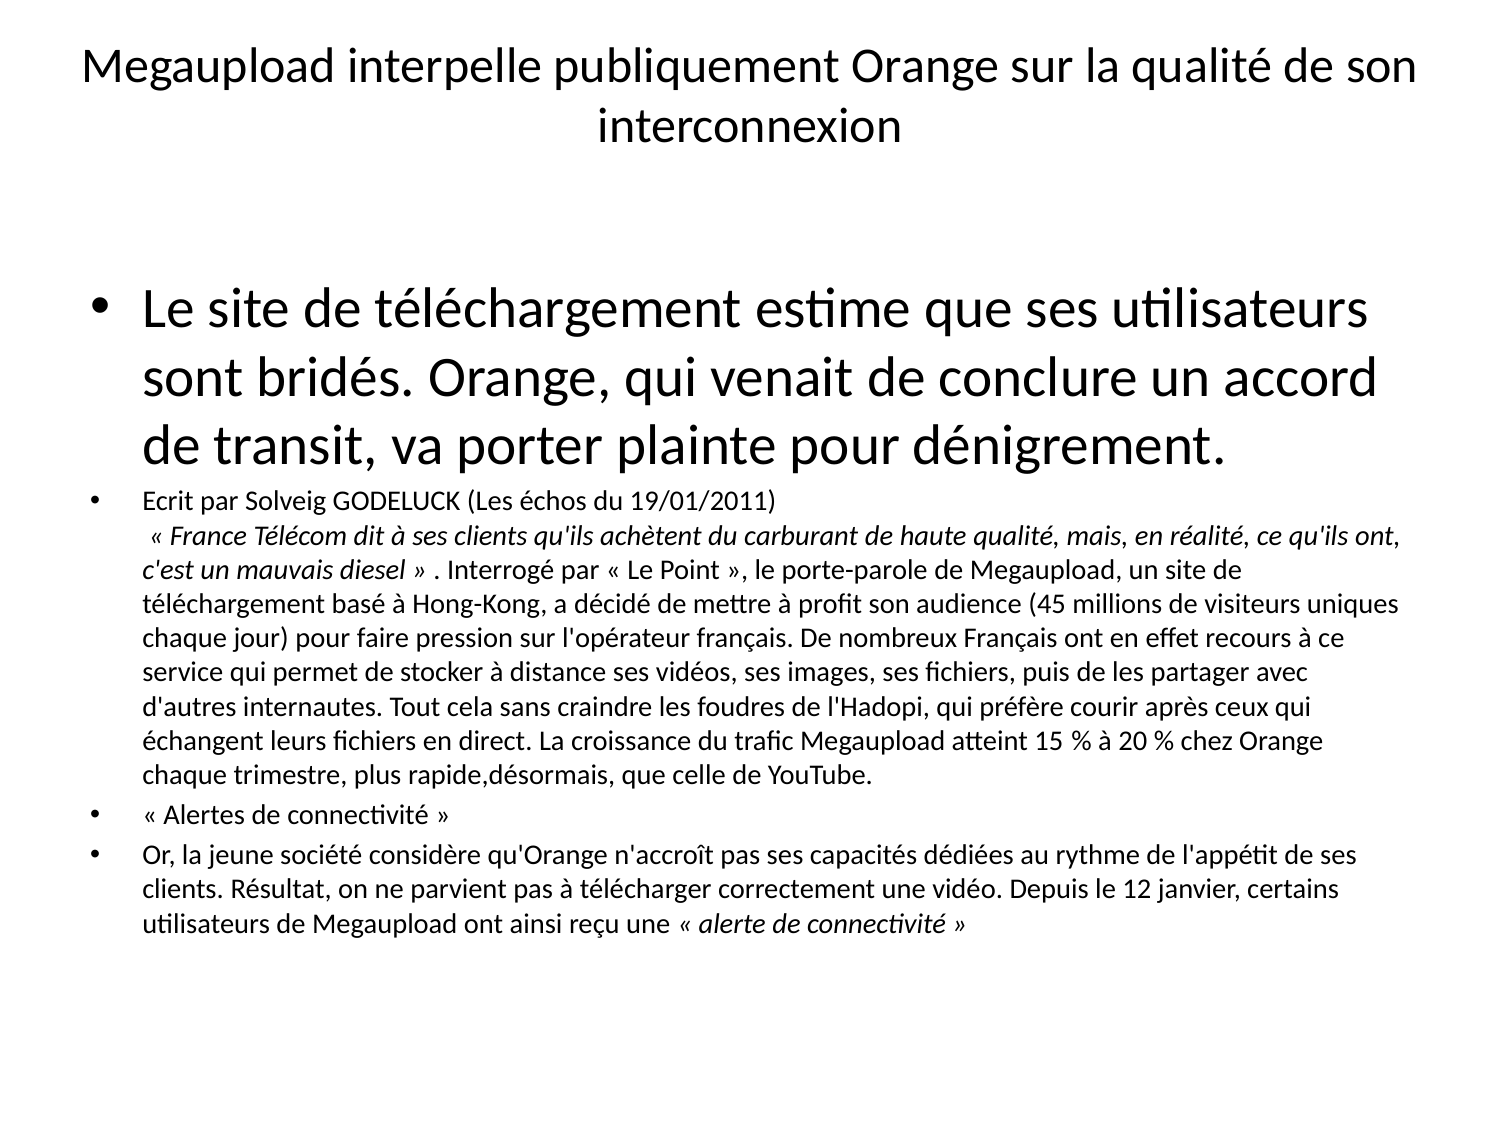

# Megaupload interpelle publiquement Orange sur la qualité de son interconnexion
Le site de téléchargement estime que ses utilisateurs sont bridés. Orange, qui venait de conclure un accord de transit, va porter plainte pour dénigrement.
Ecrit par Solveig GODELUCK (Les échos du 19/01/2011)
 « France Télécom dit à ses clients qu'ils achètent du carburant de haute qualité, mais, en réalité, ce qu'ils ont, c'est un mauvais diesel » . Interrogé par « Le Point », le porte-parole de Megaupload, un site de téléchargement basé à Hong-Kong, a décidé de mettre à profit son audience (45 millions de visiteurs uniques chaque jour) pour faire pression sur l'opérateur français. De nombreux Français ont en effet recours à ce service qui permet de stocker à distance ses vidéos, ses images, ses fichiers, puis de les partager avec d'autres internautes. Tout cela sans craindre les foudres de l'Hadopi, qui préfère courir après ceux qui échangent leurs fichiers en direct. La croissance du trafic Megaupload atteint 15 % à 20 % chez Orange chaque trimestre, plus rapide,désormais, que celle de YouTube.
« Alertes de connectivité »
Or, la jeune société considère qu'Orange n'accroît pas ses capacités dédiées au rythme de l'appétit de ses clients. Résultat, on ne parvient pas à télécharger correctement une vidéo. Depuis le 12 janvier, certains utilisateurs de Megaupload ont ainsi reçu une « alerte de connectivité »